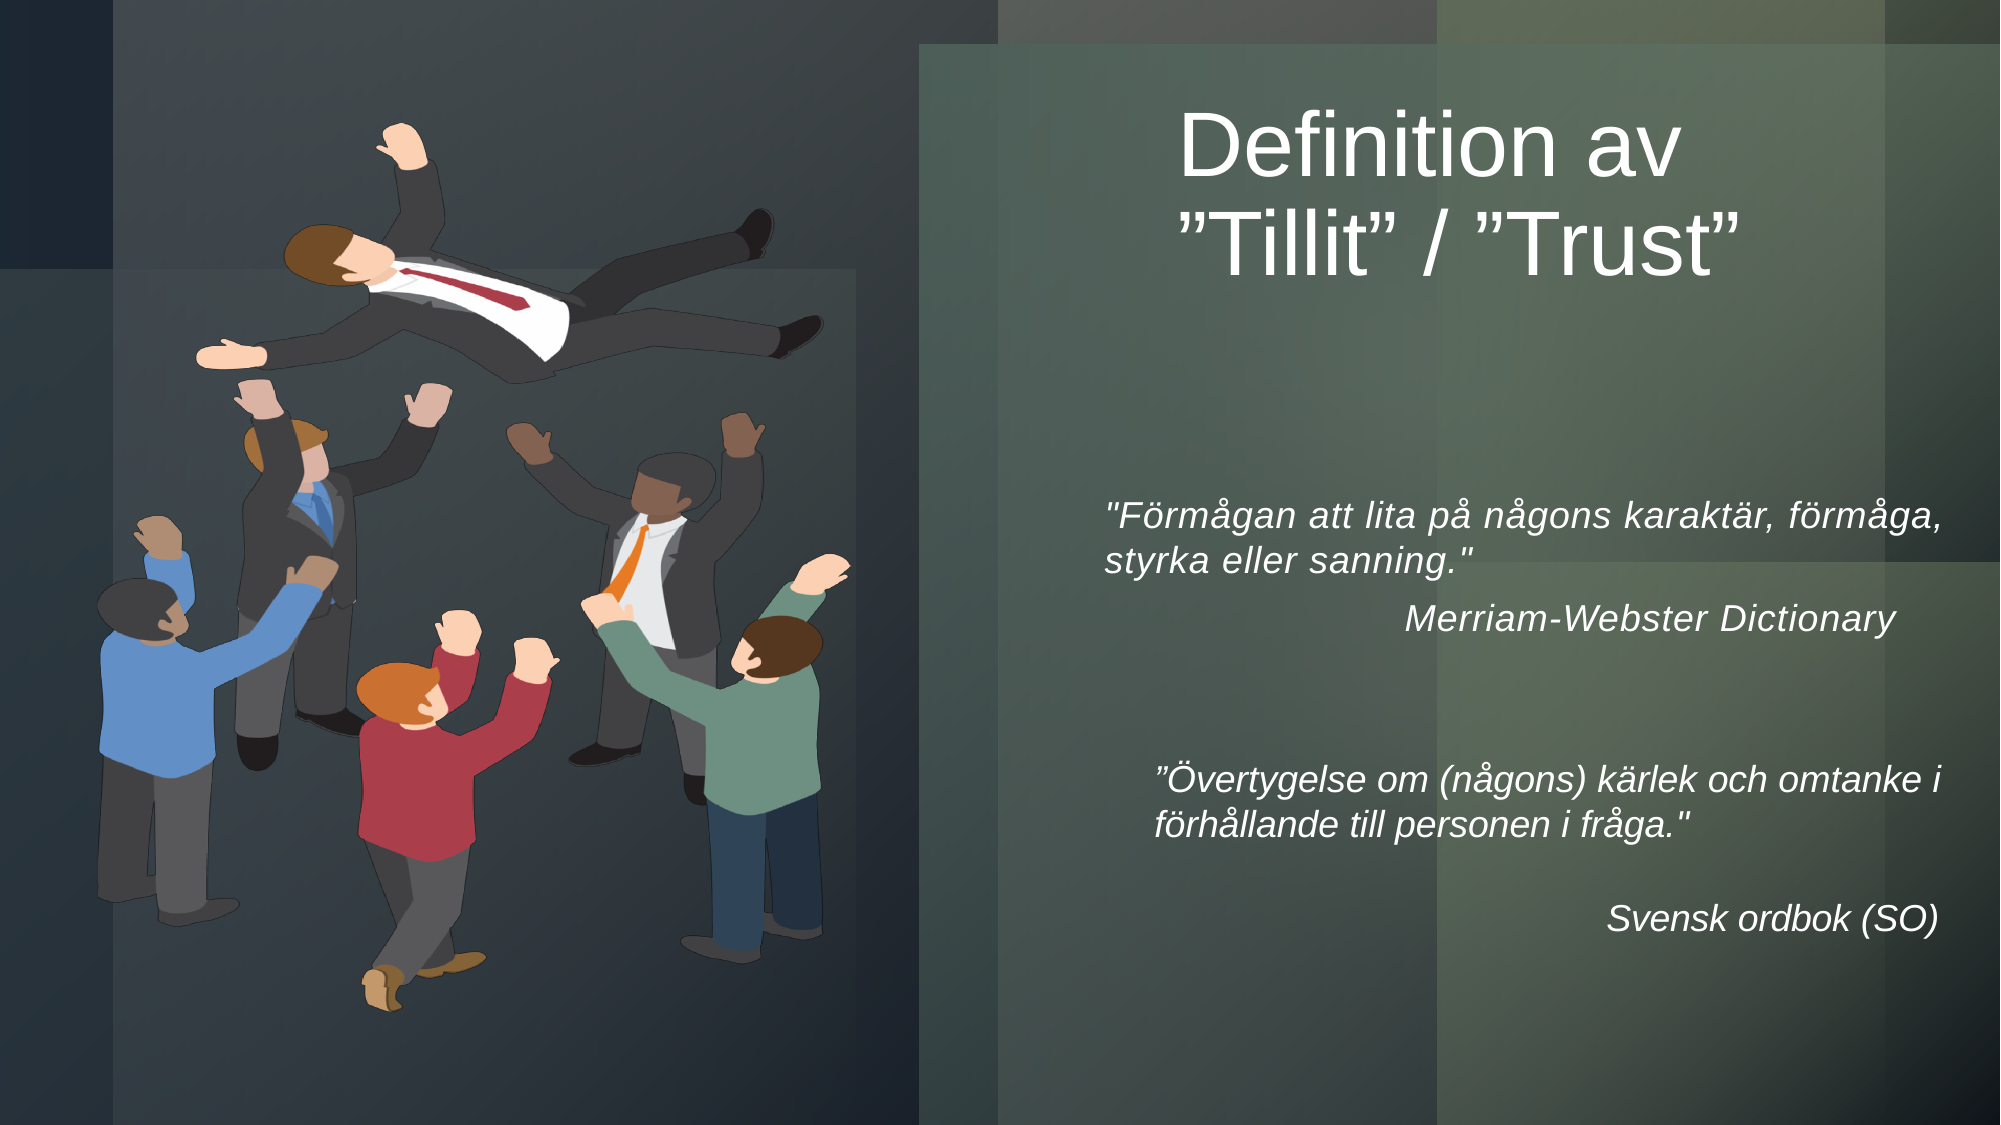

# Definition av ”Tillit” / ”Trust”

"Förmågan att lita på någons karaktär, förmåga, styrka eller sanning."
		Merriam-Webster Dictionary
”Över­tygelse om (någons) kärlek och om­tanke i förhållande till personen i fråga."

			Svensk ordbok (SO)